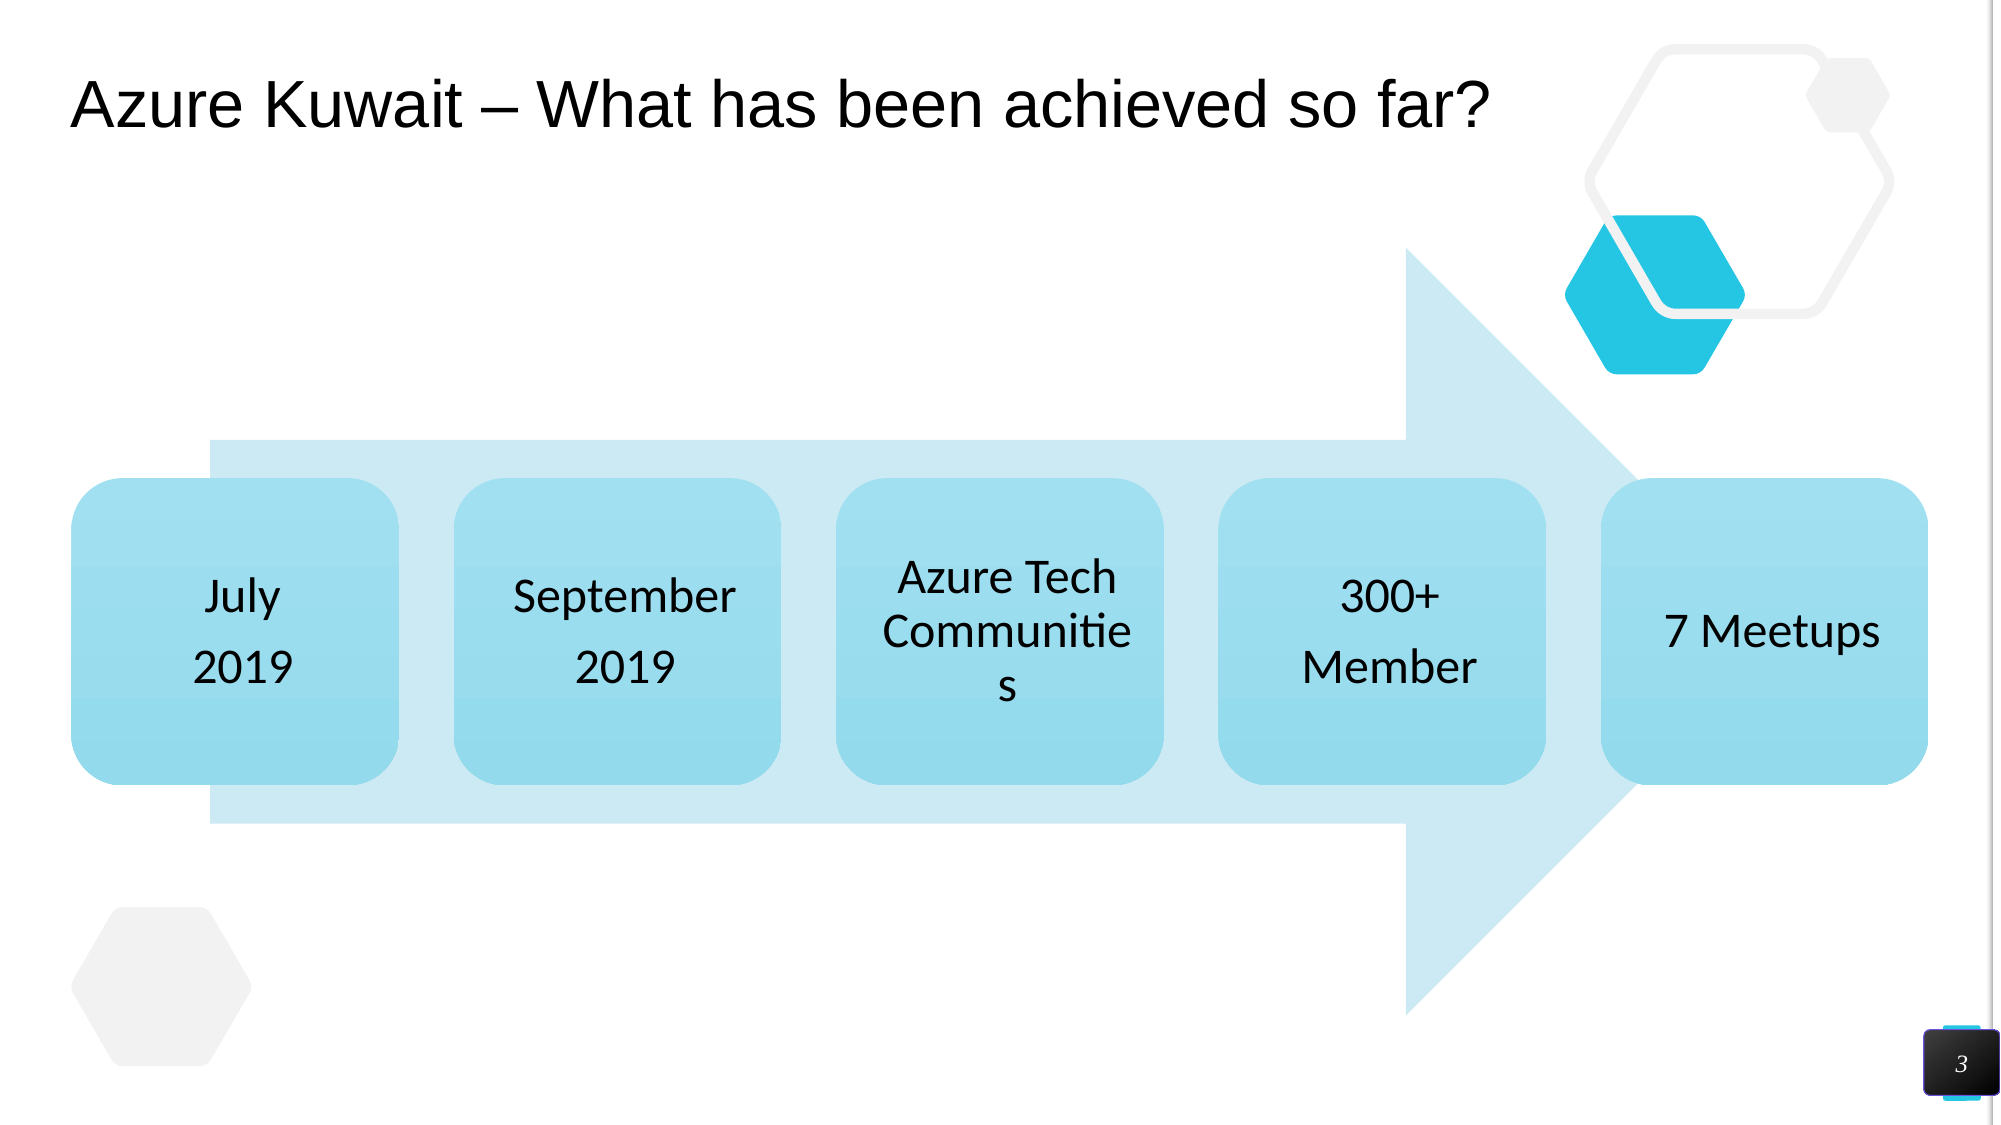

# Azure Kuwait – What has been achieved so far?
July
2019
September
2019
Azure Tech Communities
300+
Member
7 Meetups
3